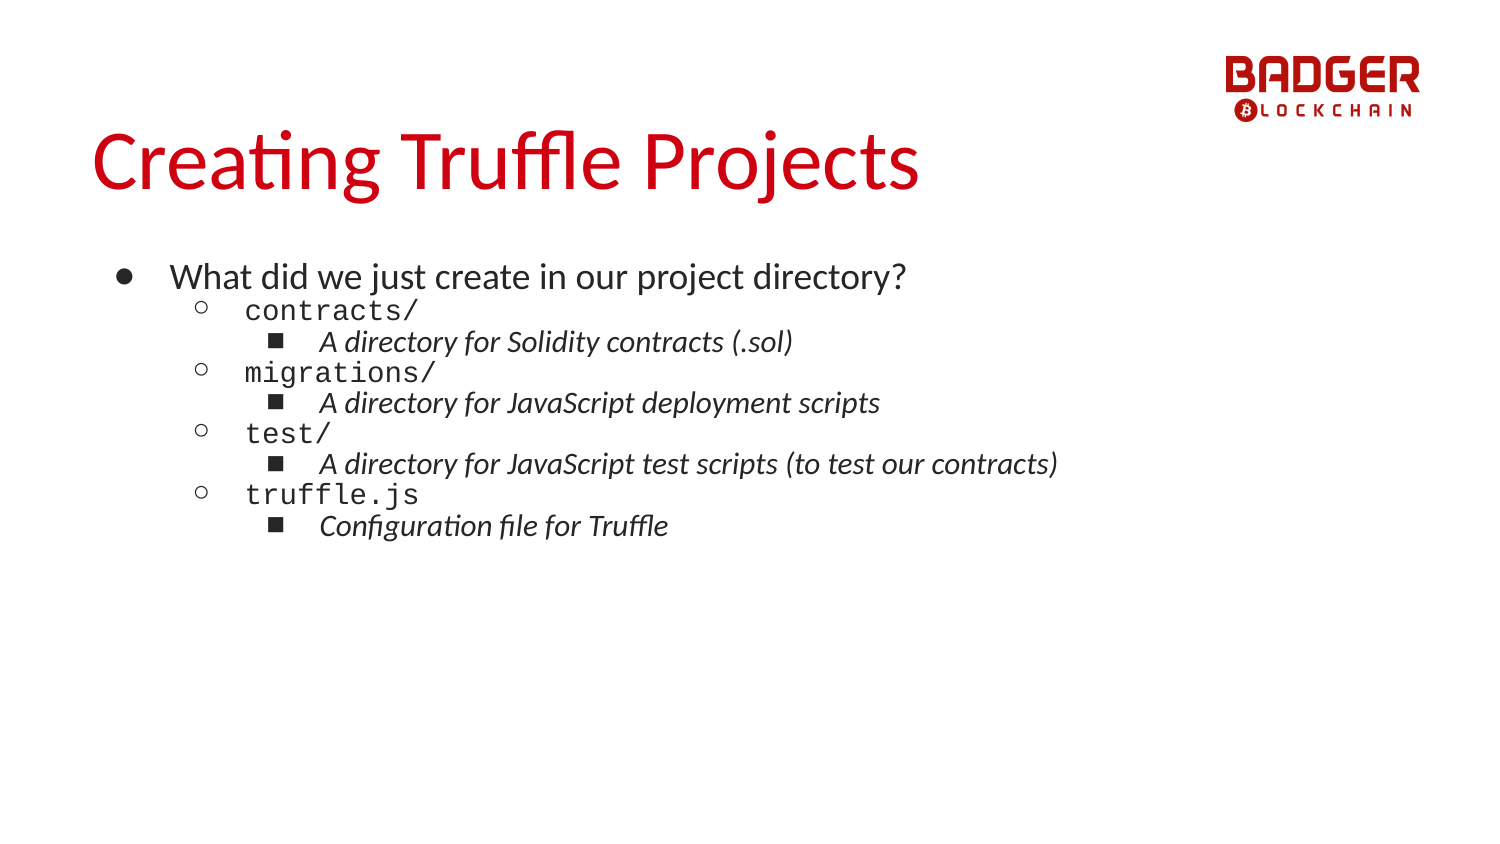

# Creating Truffle Projects
What did we just create in our project directory?
contracts/
A directory for Solidity contracts (.sol)
migrations/
A directory for JavaScript deployment scripts
test/
A directory for JavaScript test scripts (to test our contracts)
truffle.js
Configuration file for Truffle